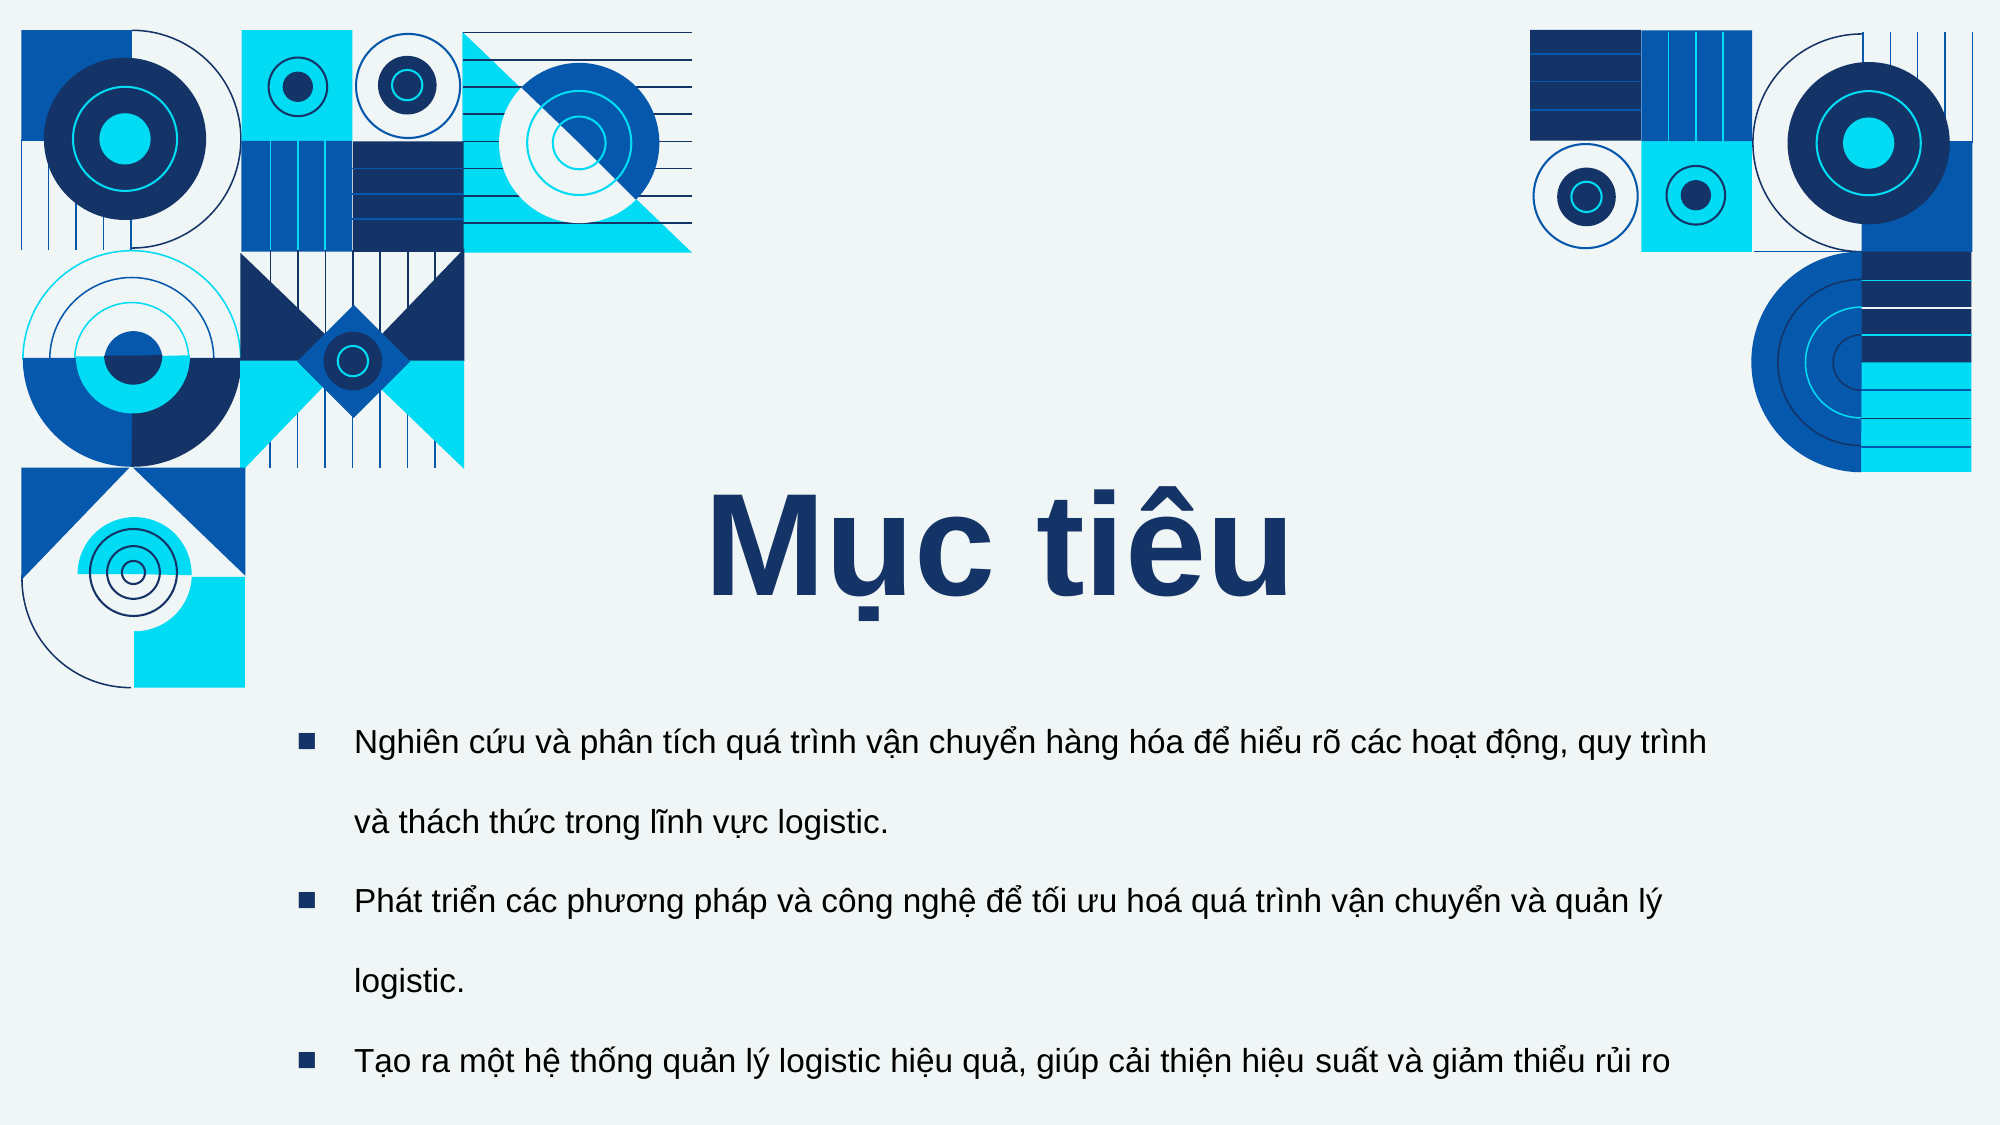

# Mục tiêu
Nghiên cứu và phân tích quá trình vận chuyển hàng hóa để hiểu rõ các hoạt động, quy trình và thách thức trong lĩnh vực logistic.
Phát triển các phương pháp và công nghệ để tối ưu hoá quá trình vận chuyển và quản lý logistic.
Tạo ra một hệ thống quản lý logistic hiệu quả, giúp cải thiện hiệu suất và giảm thiểu rủi ro trong quá trình vận chuyển hàng hóa.